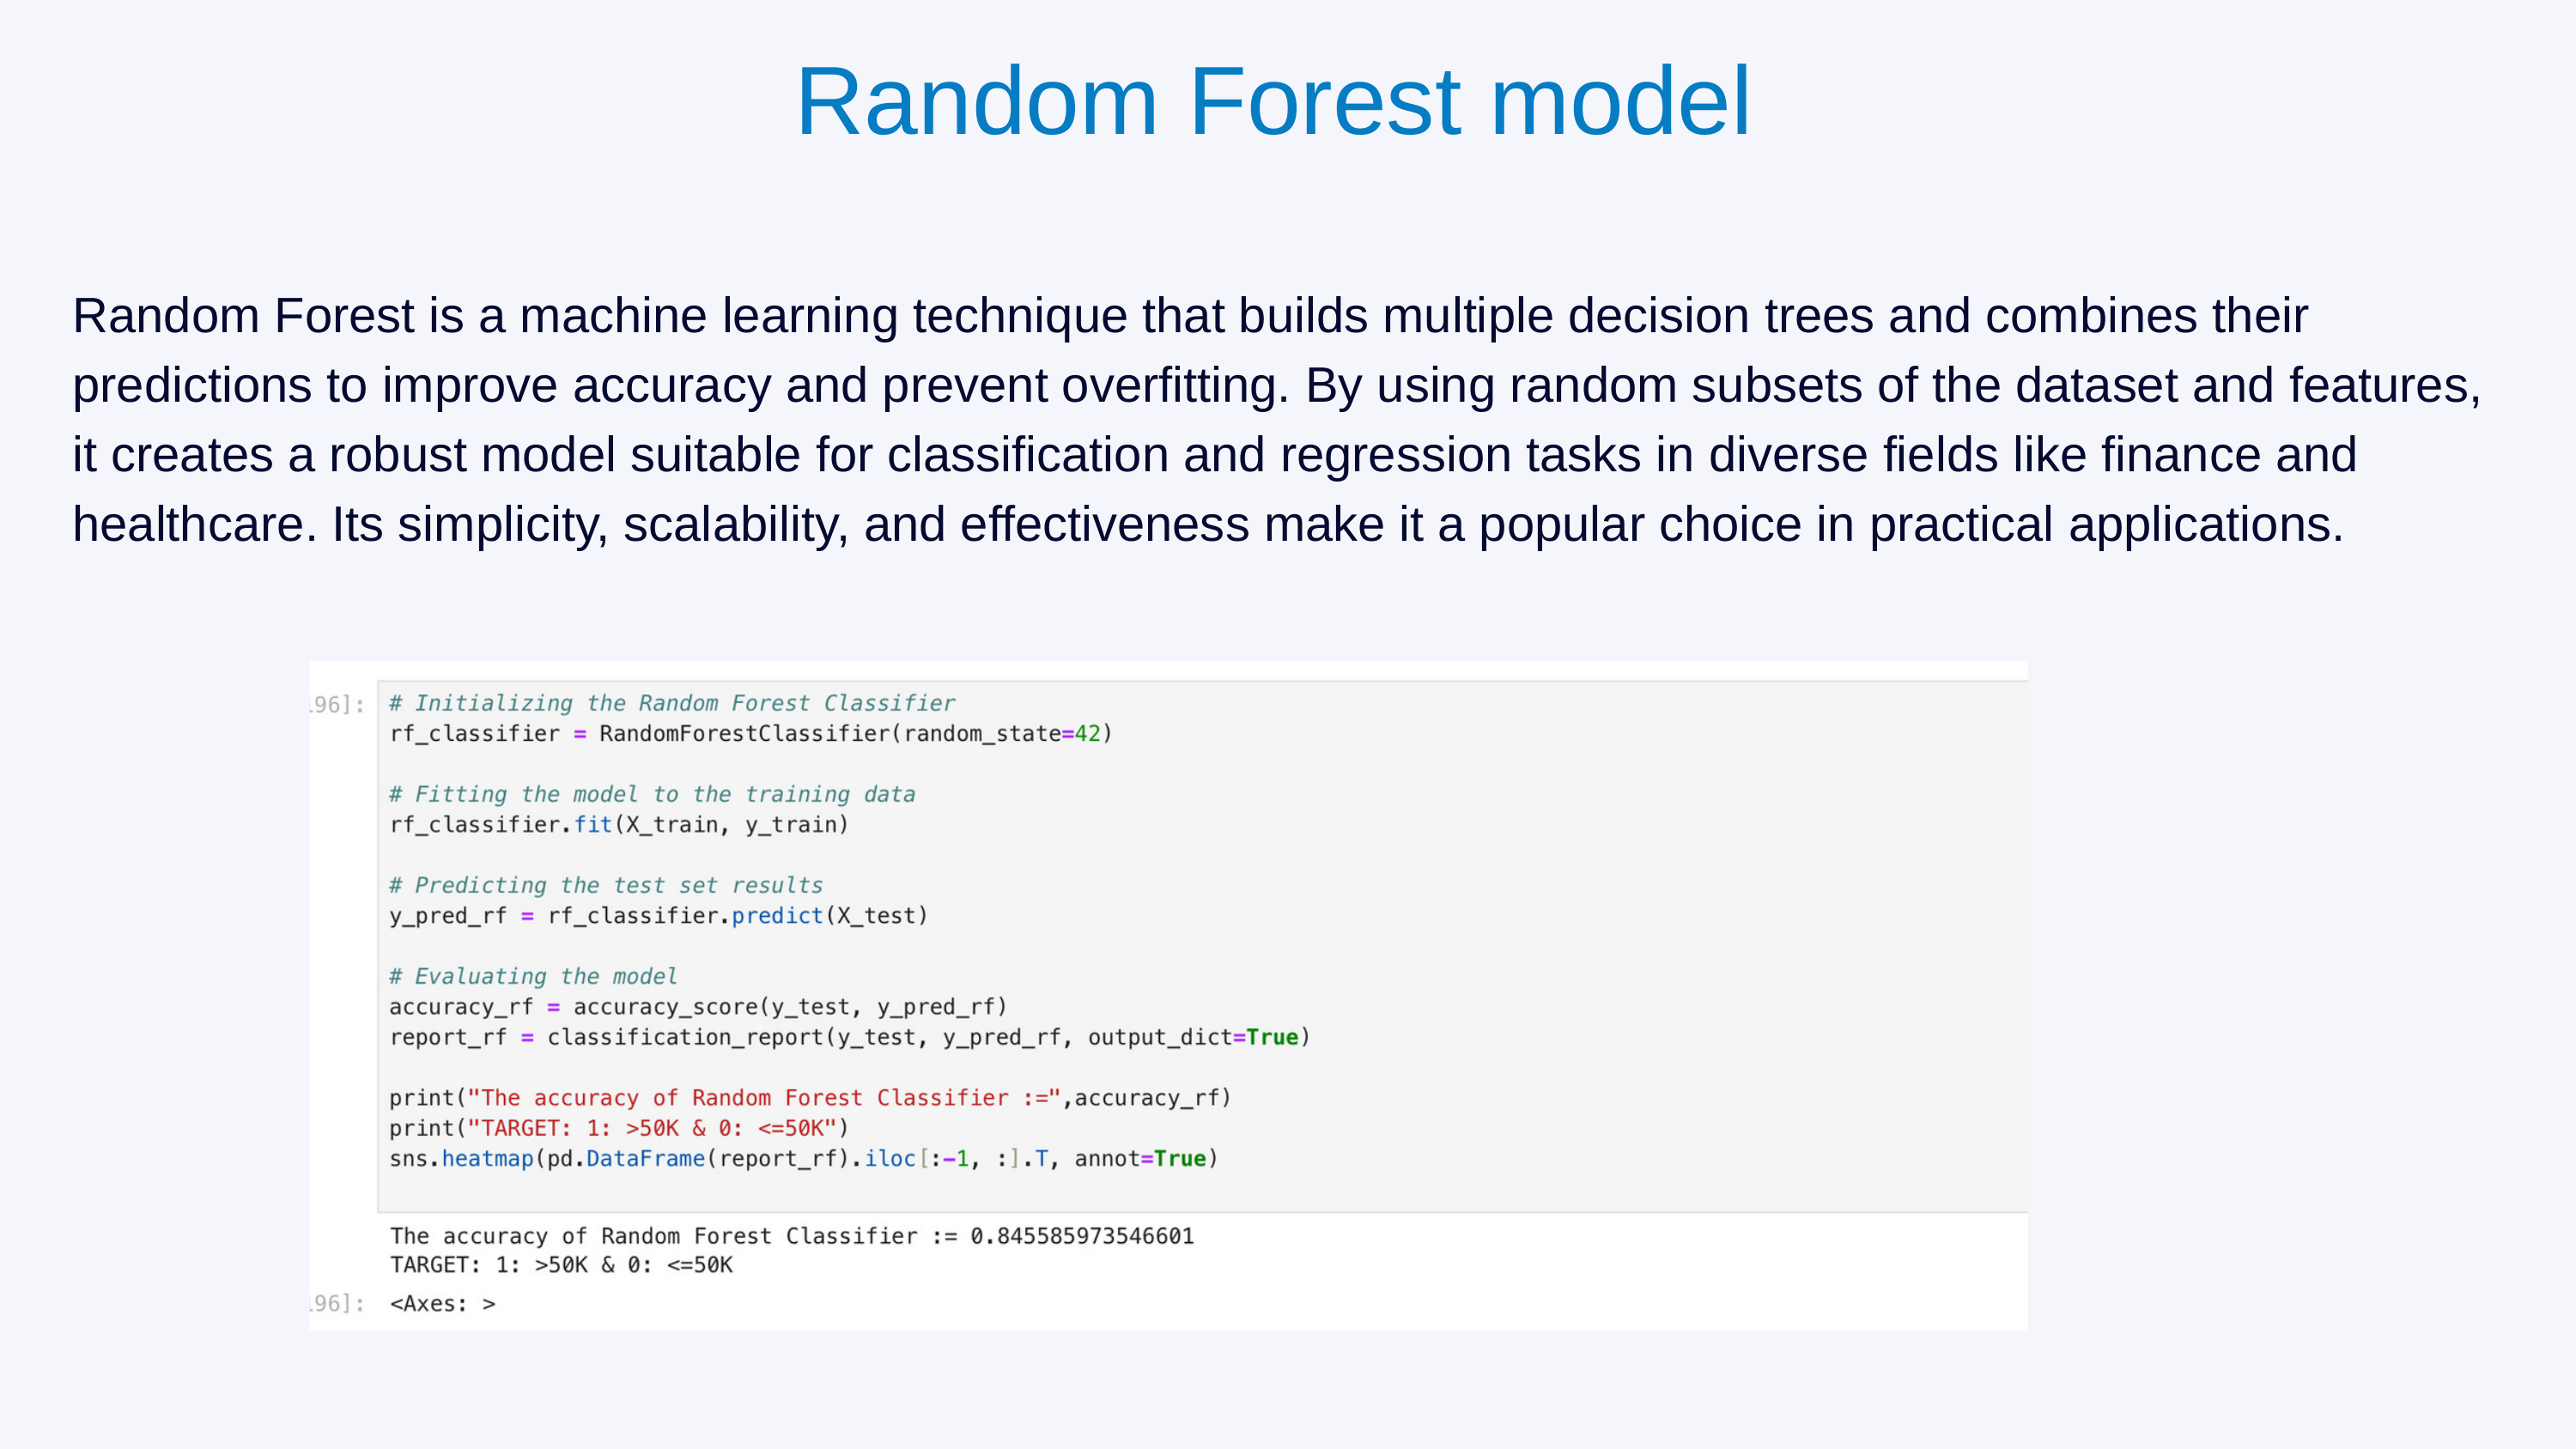

Random Forest model
Random Forest is a machine learning technique that builds multiple decision trees and combines their predictions to improve accuracy and prevent overfitting. By using random subsets of the dataset and features, it creates a robust model suitable for classification and regression tasks in diverse fields like finance and healthcare. Its simplicity, scalability, and effectiveness make it a popular choice in practical applications.